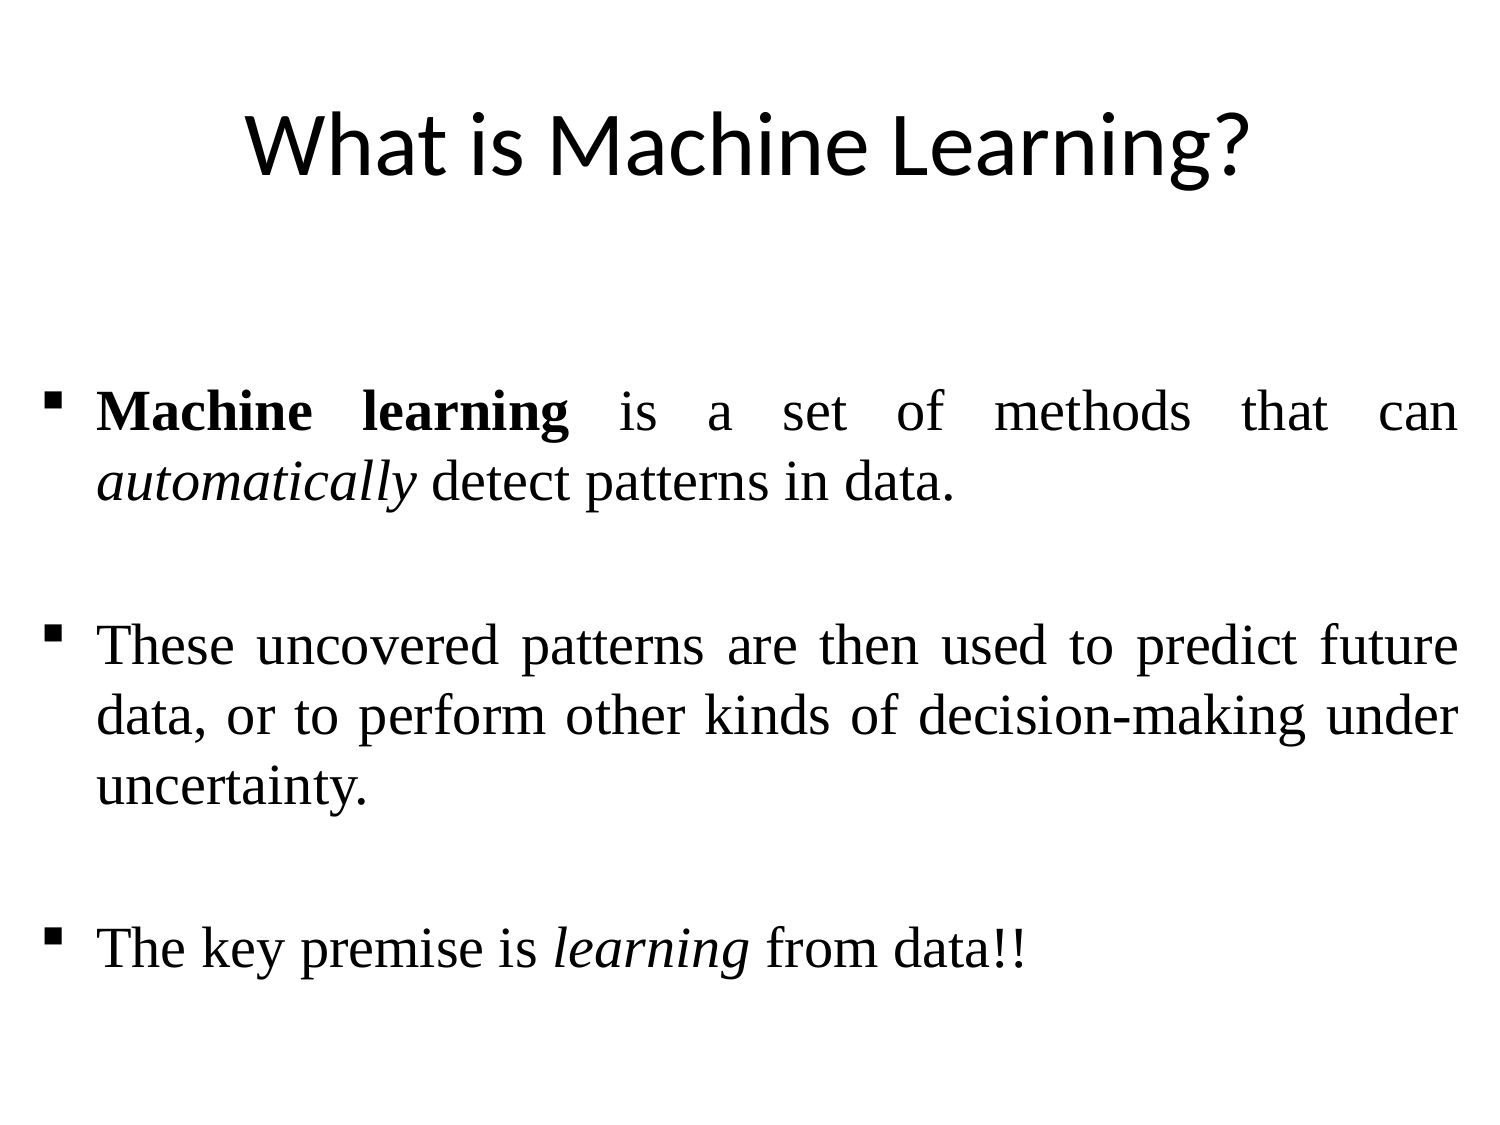

# What is Machine Learning?
Machine learning is a set of methods that can automatically detect patterns in data.

These uncovered patterns are then used to predict future data, or to perform other kinds of decision-making under uncertainty.

The key premise is learning from data!!